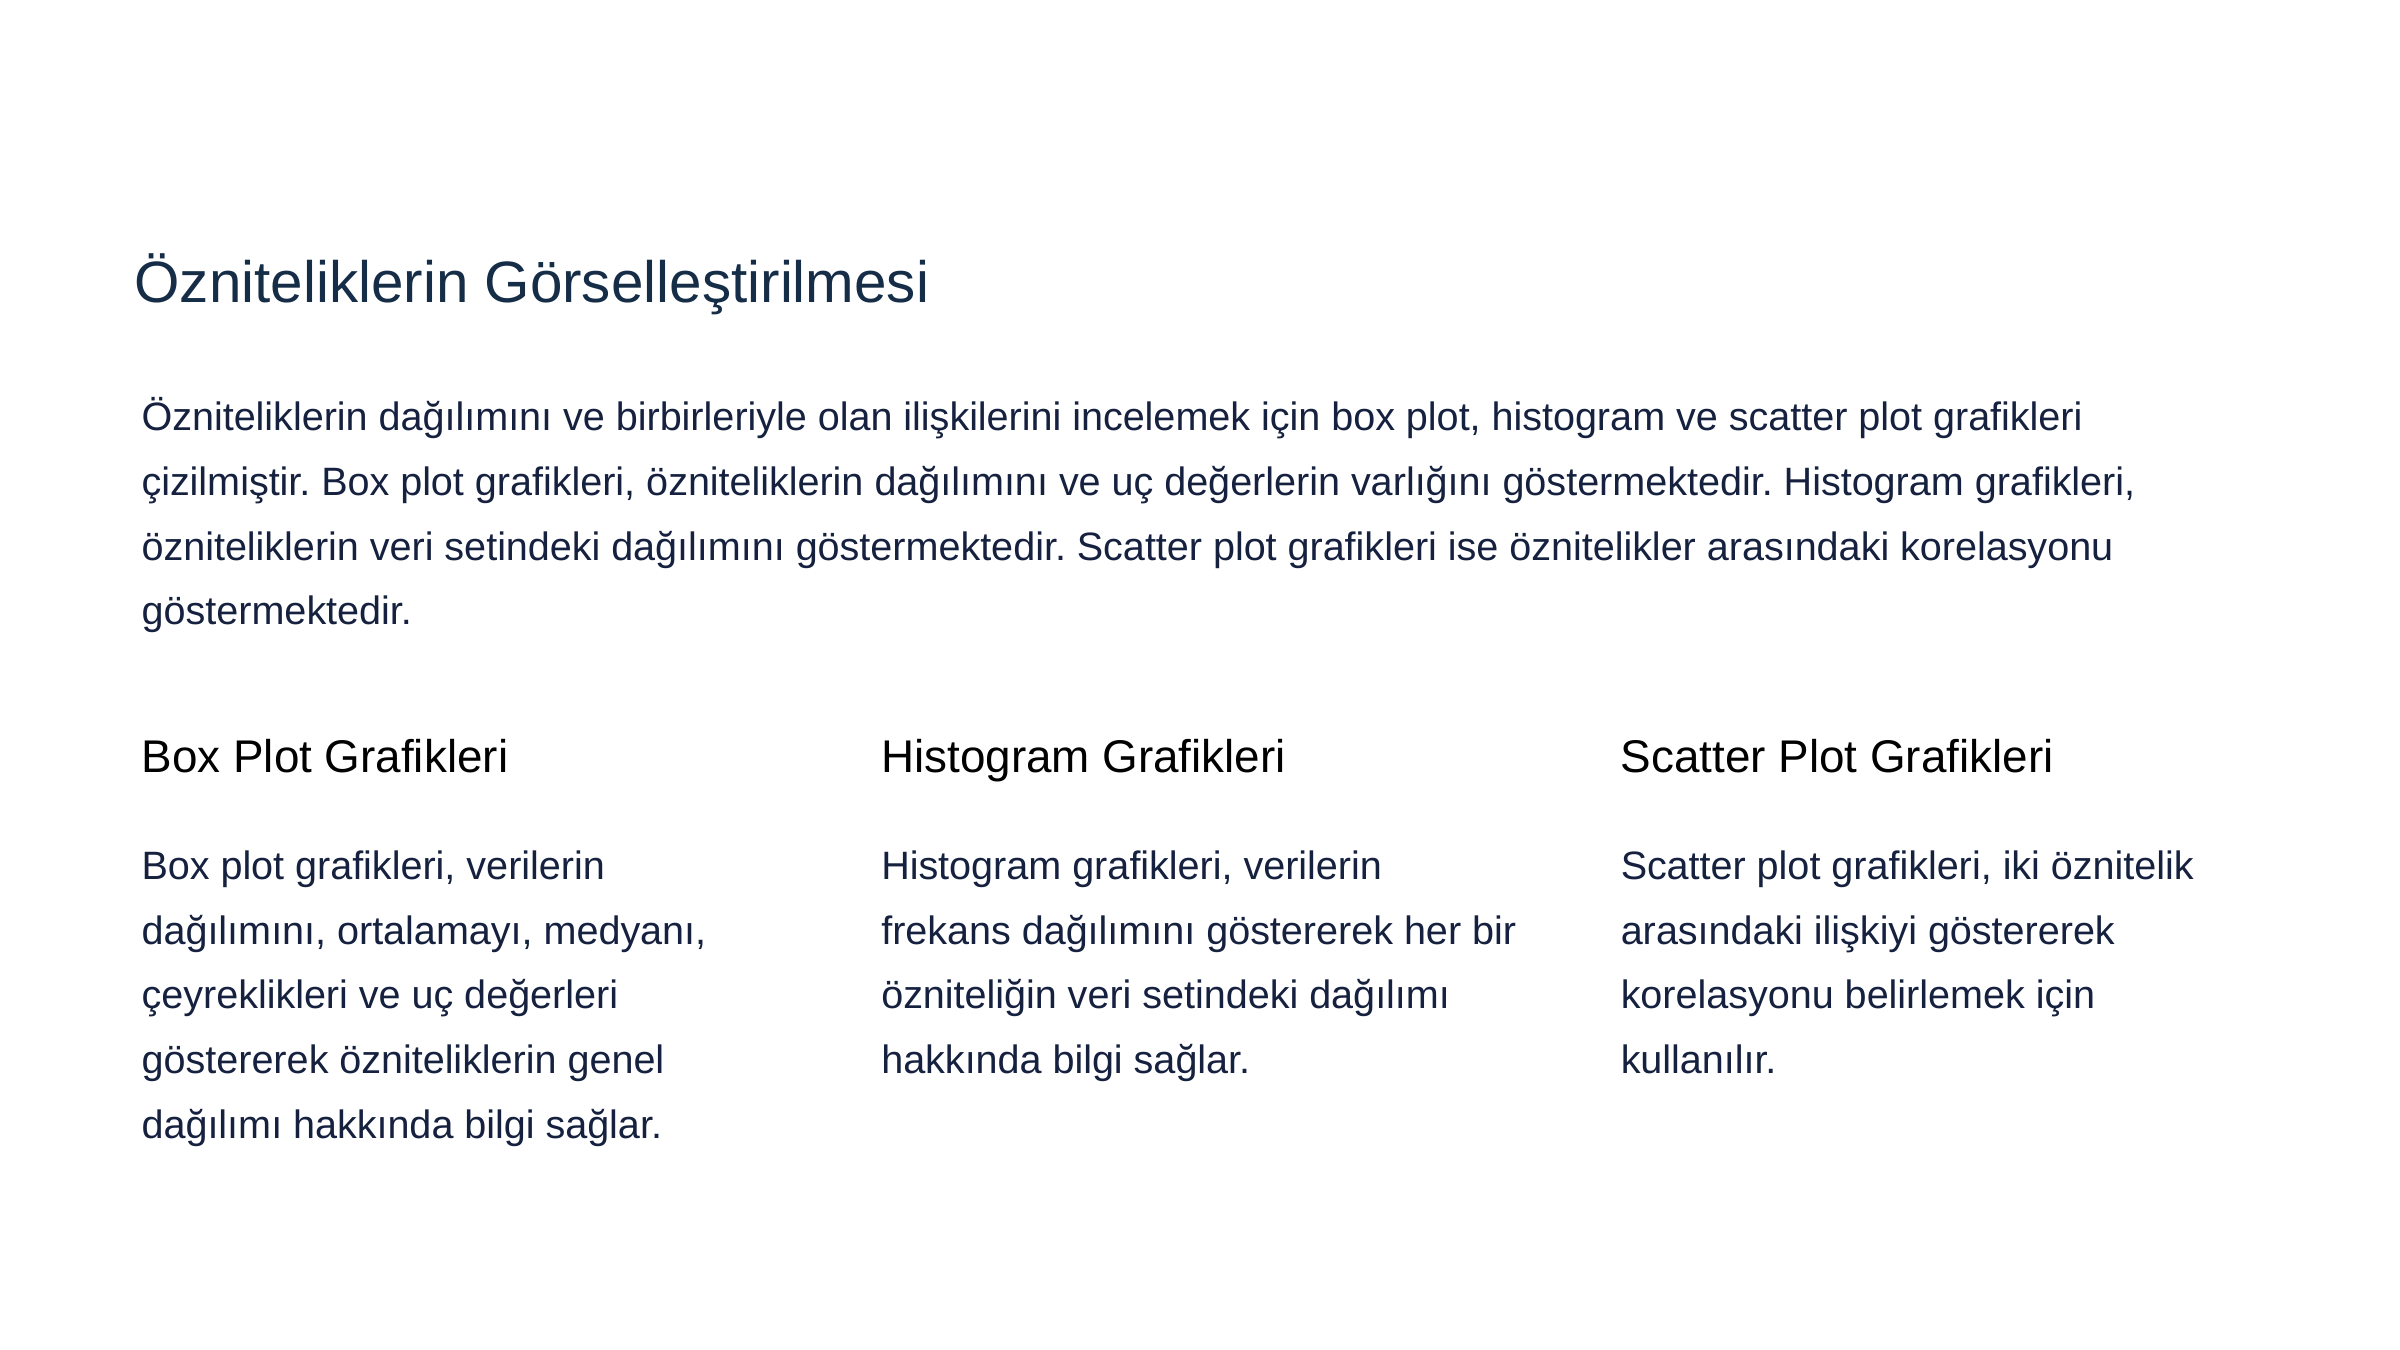

Özniteliklerin Görselleştirilmesi
Özniteliklerin dağılımını ve birbirleriyle olan ilişkilerini incelemek için box plot, histogram ve scatter plot grafikleri çizilmiştir. Box plot grafikleri, özniteliklerin dağılımını ve uç değerlerin varlığını göstermektedir. Histogram grafikleri, özniteliklerin veri setindeki dağılımını göstermektedir. Scatter plot grafikleri ise öznitelikler arasındaki korelasyonu göstermektedir.
Box Plot Grafikleri
Histogram Grafikleri
Scatter Plot Grafikleri
Box plot grafikleri, verilerin dağılımını, ortalamayı, medyanı, çeyreklikleri ve uç değerleri göstererek özniteliklerin genel dağılımı hakkında bilgi sağlar.
Histogram grafikleri, verilerin frekans dağılımını göstererek her bir özniteliğin veri setindeki dağılımı hakkında bilgi sağlar.
Scatter plot grafikleri, iki öznitelik arasındaki ilişkiyi göstererek korelasyonu belirlemek için kullanılır.